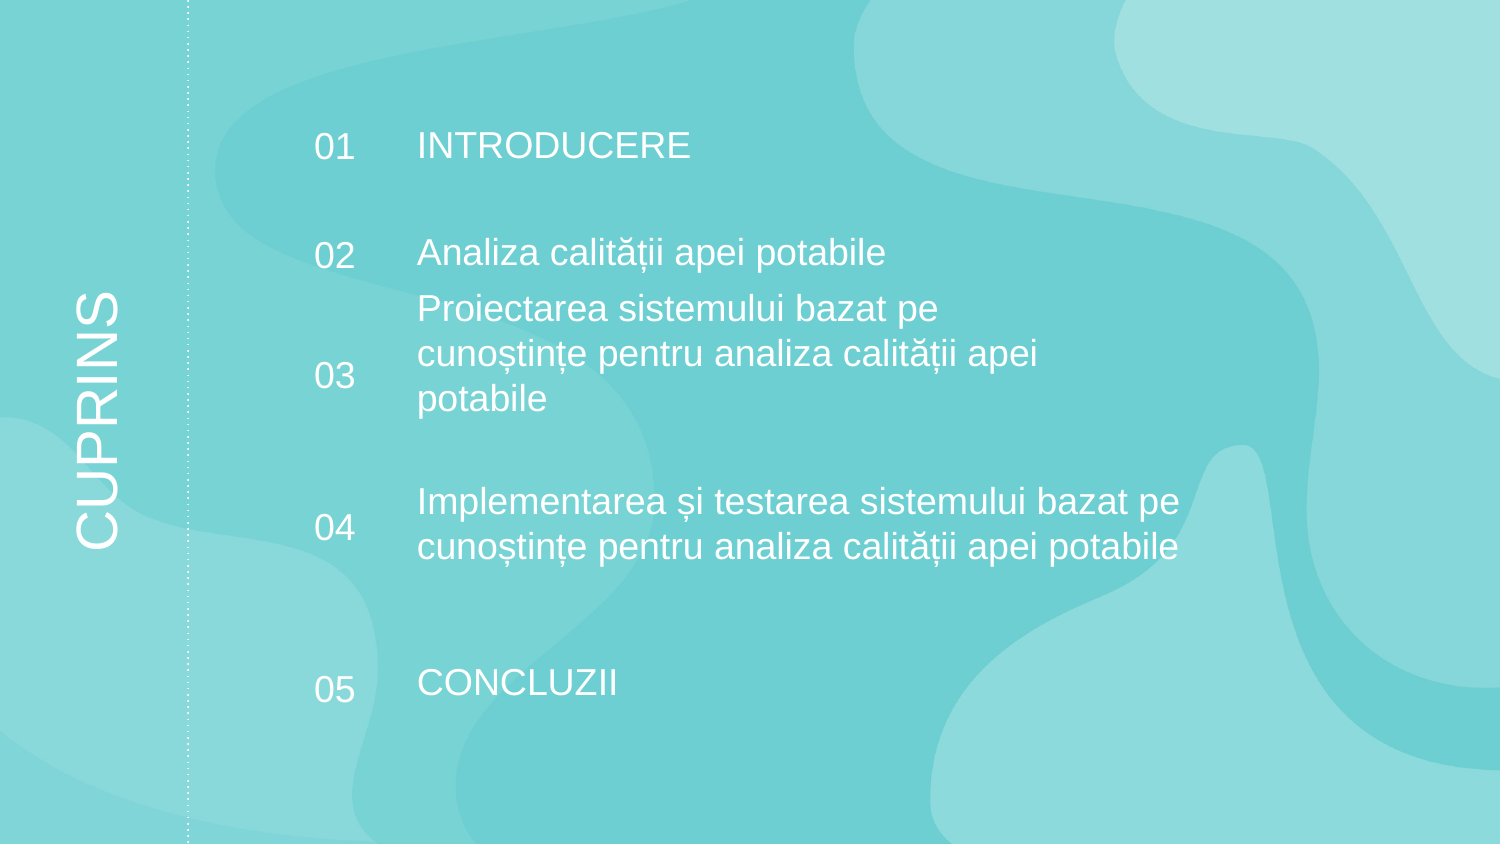

# 01
INTRODUCERE
02
Analiza calității apei potabile
03
Proiectarea sistemului bazat pe cunoștințe pentru analiza calității apei potabile
CUPRINS
Implementarea și testarea sistemului bazat pe cunoștințe pentru analiza calității apei potabile
04
05
CONCLUZII